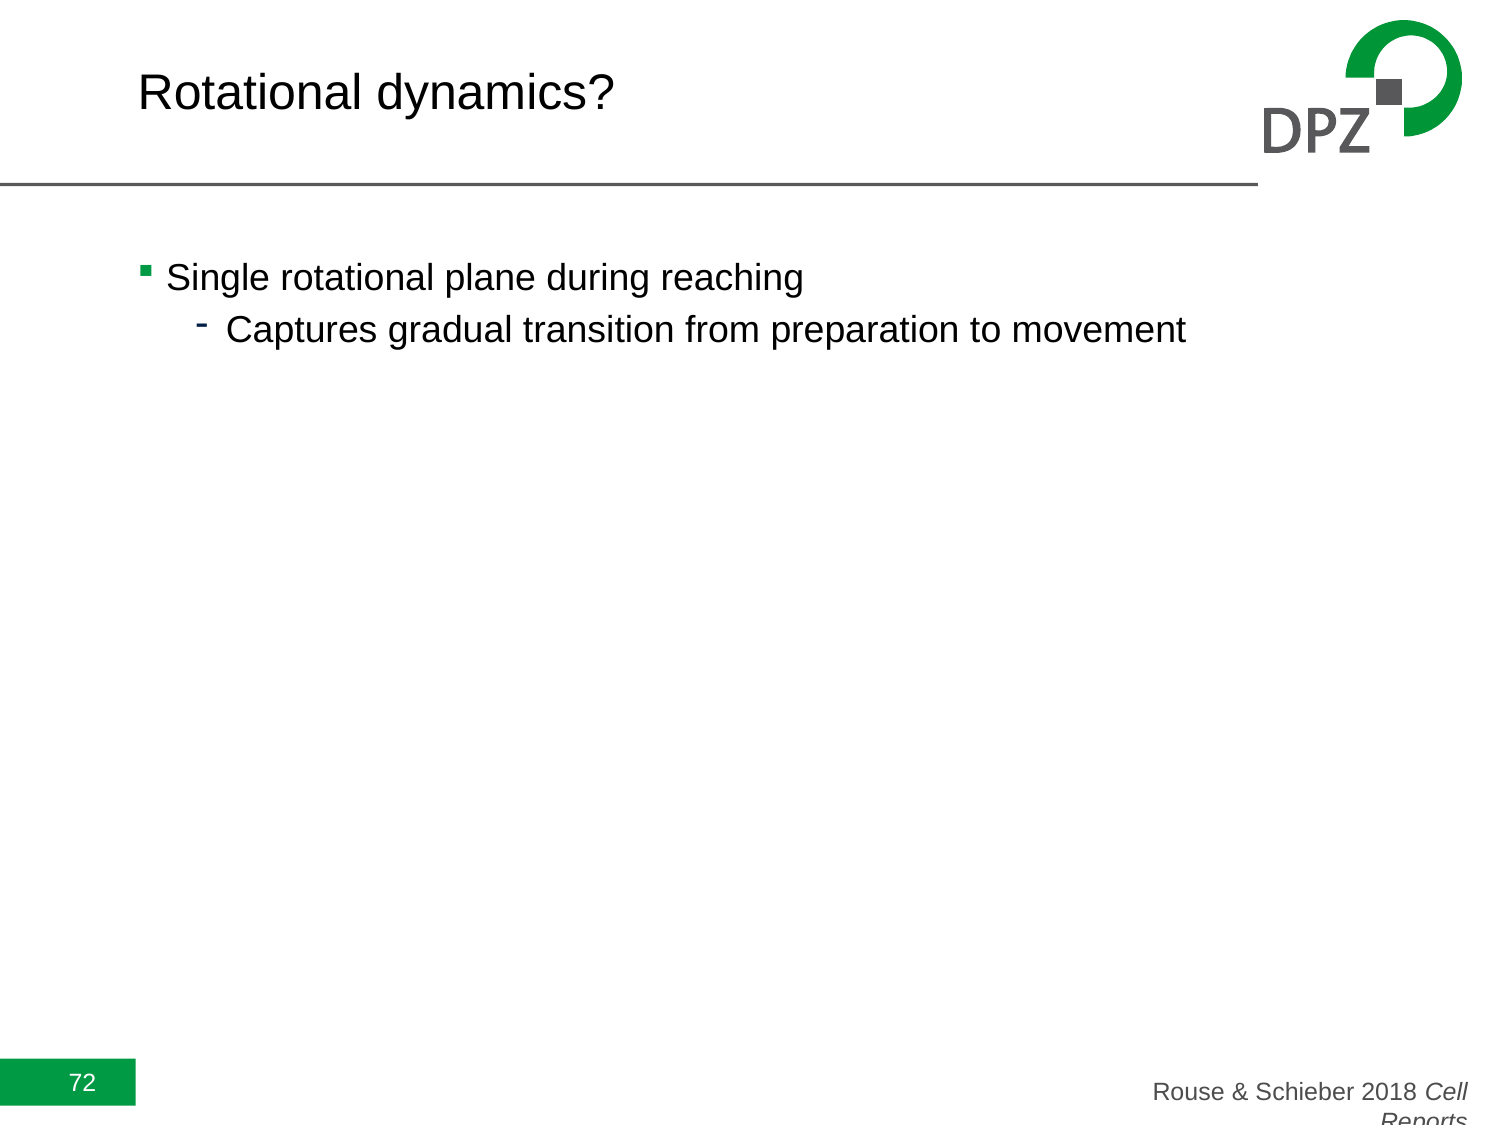

# Rotational dynamics?
Single rotational plane during reaching
Captures gradual transition from preparation to movement

72
Rouse & Schieber 2018 Cell Reports